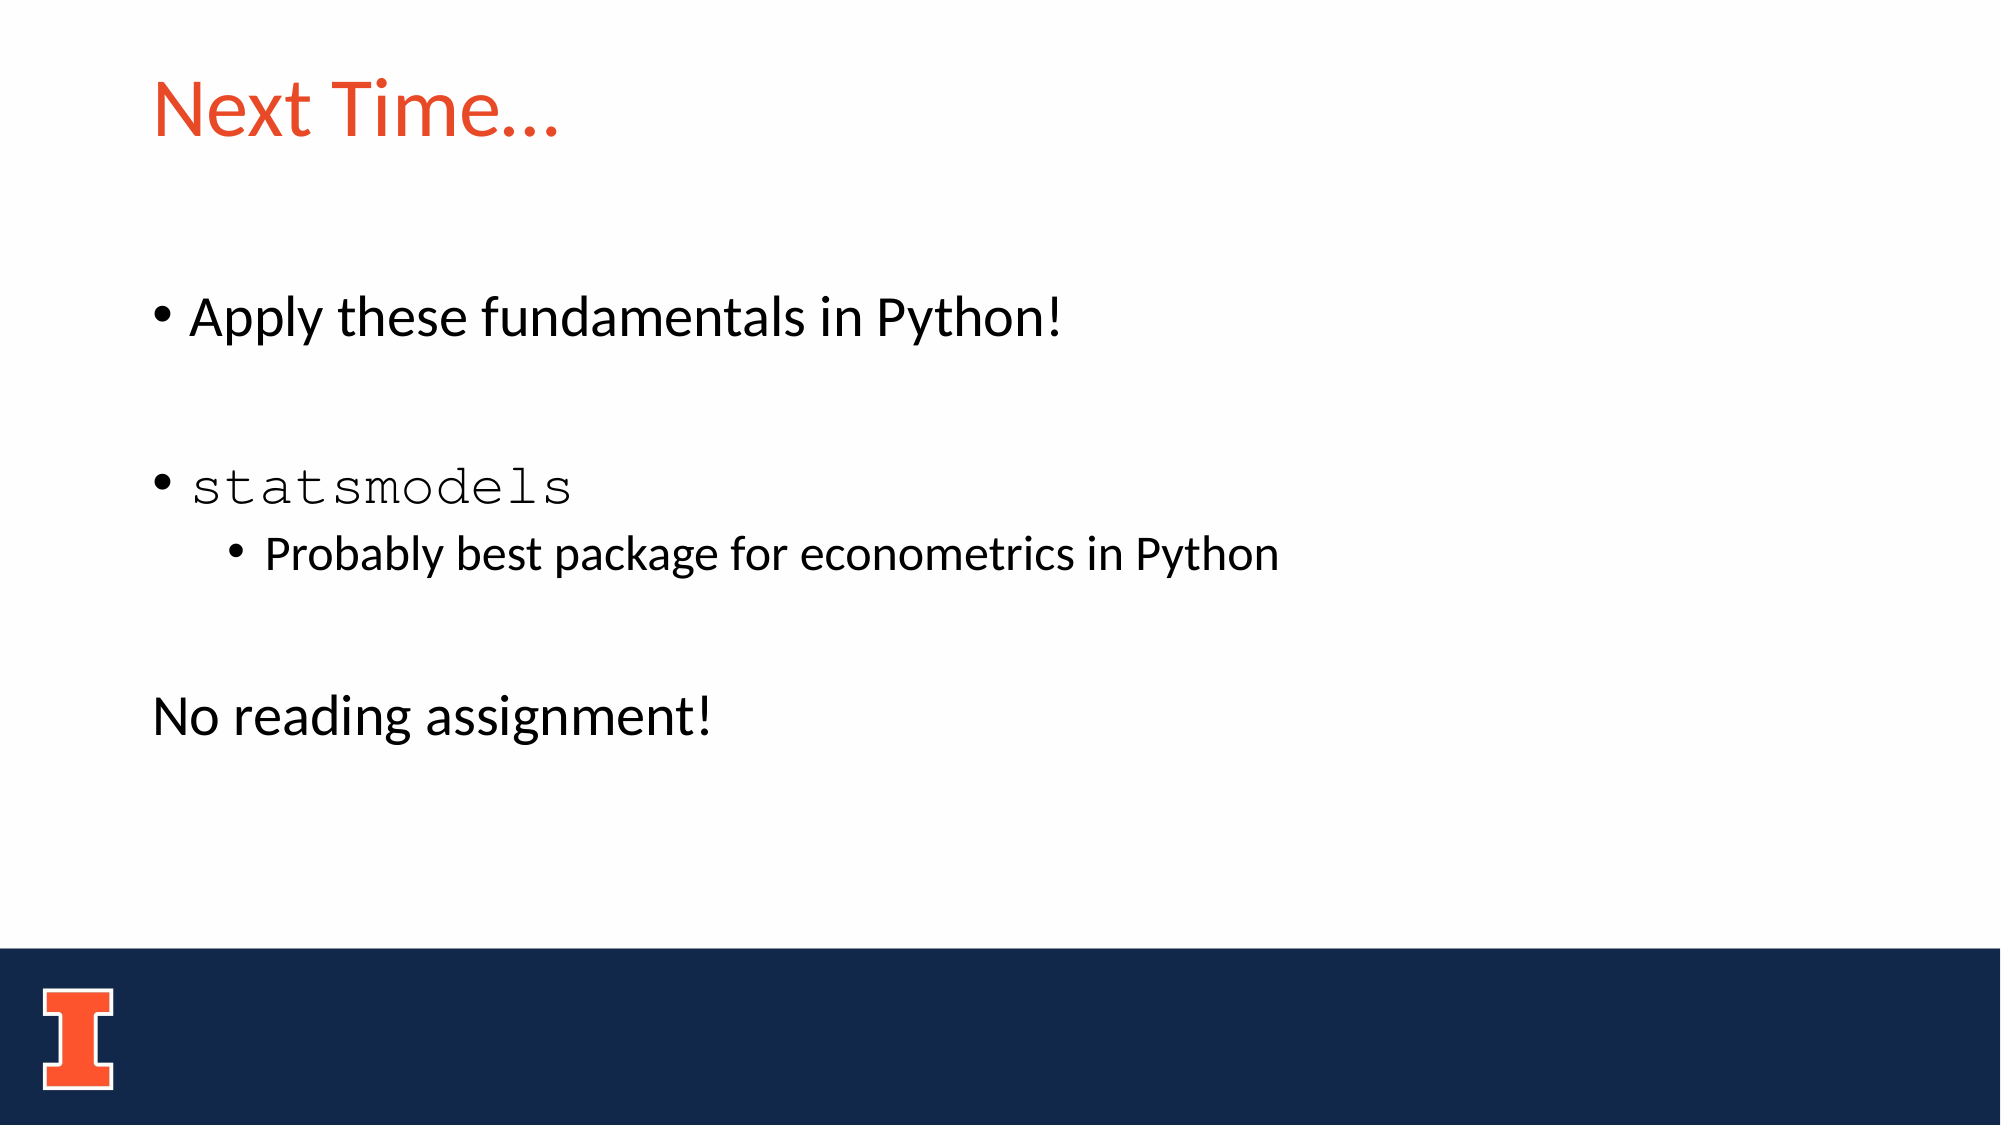

# Next Time…

Apply these fundamentals in Python!

statsmodels
Probably best package for econometrics in Python

No reading assignment!